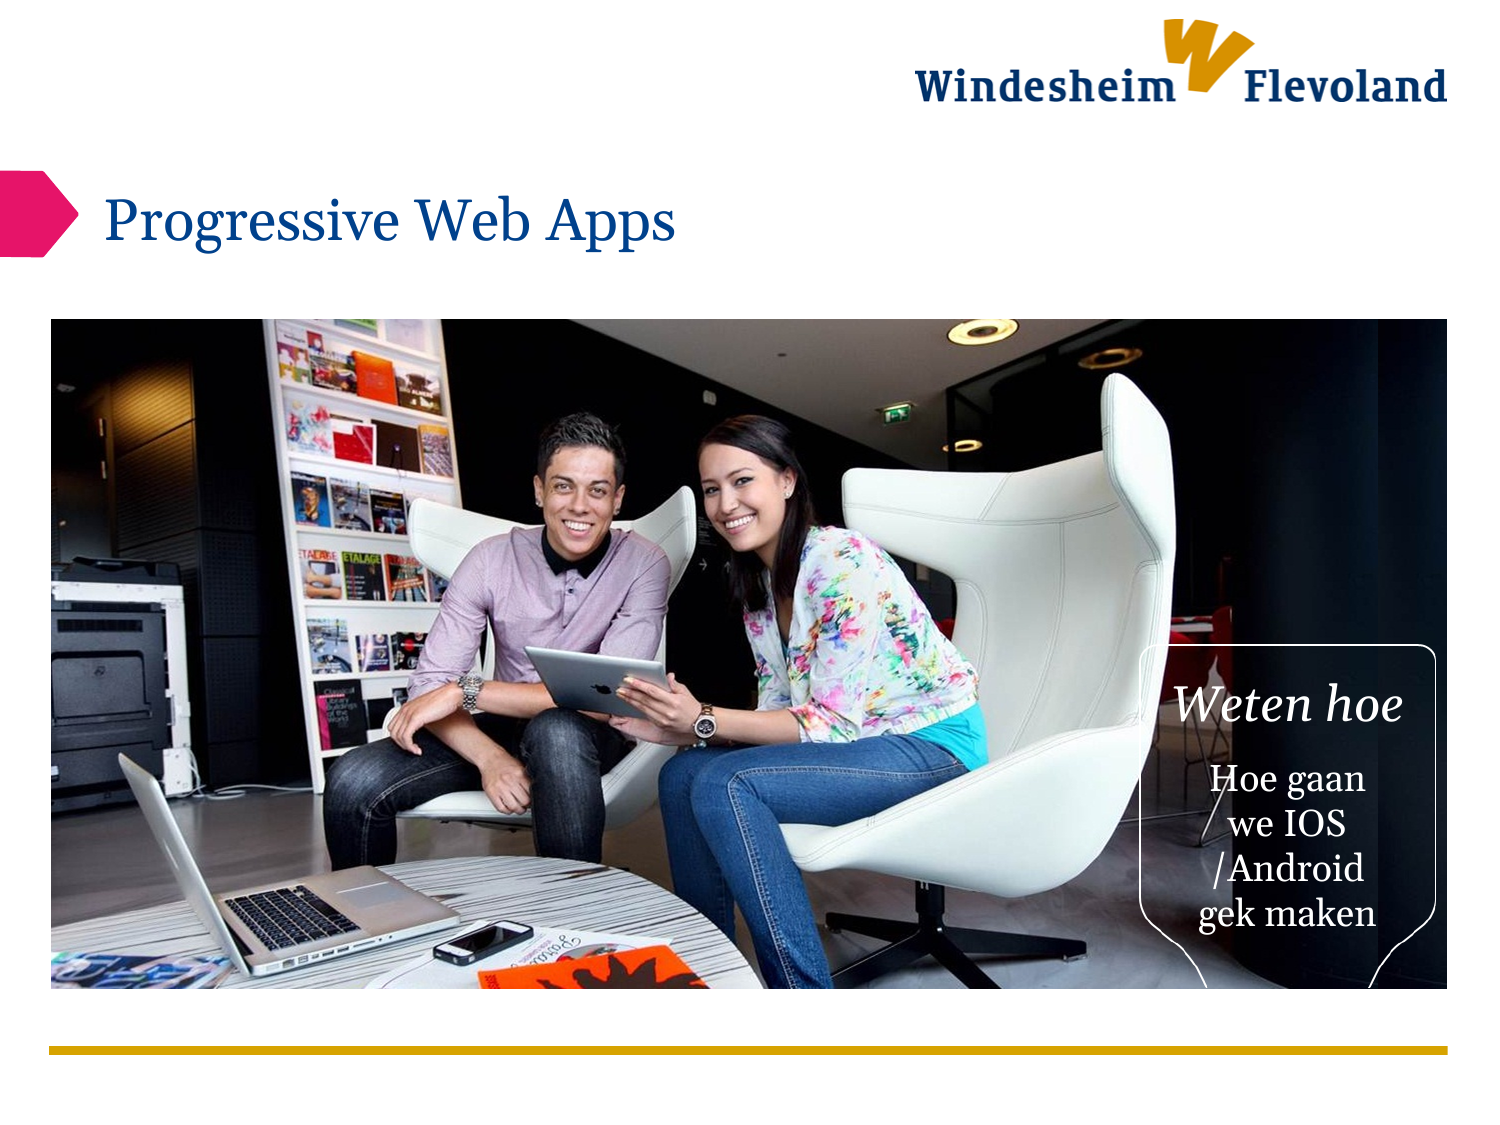

# Progressive Web Apps
Hoe gaan we IOS /Android gek maken